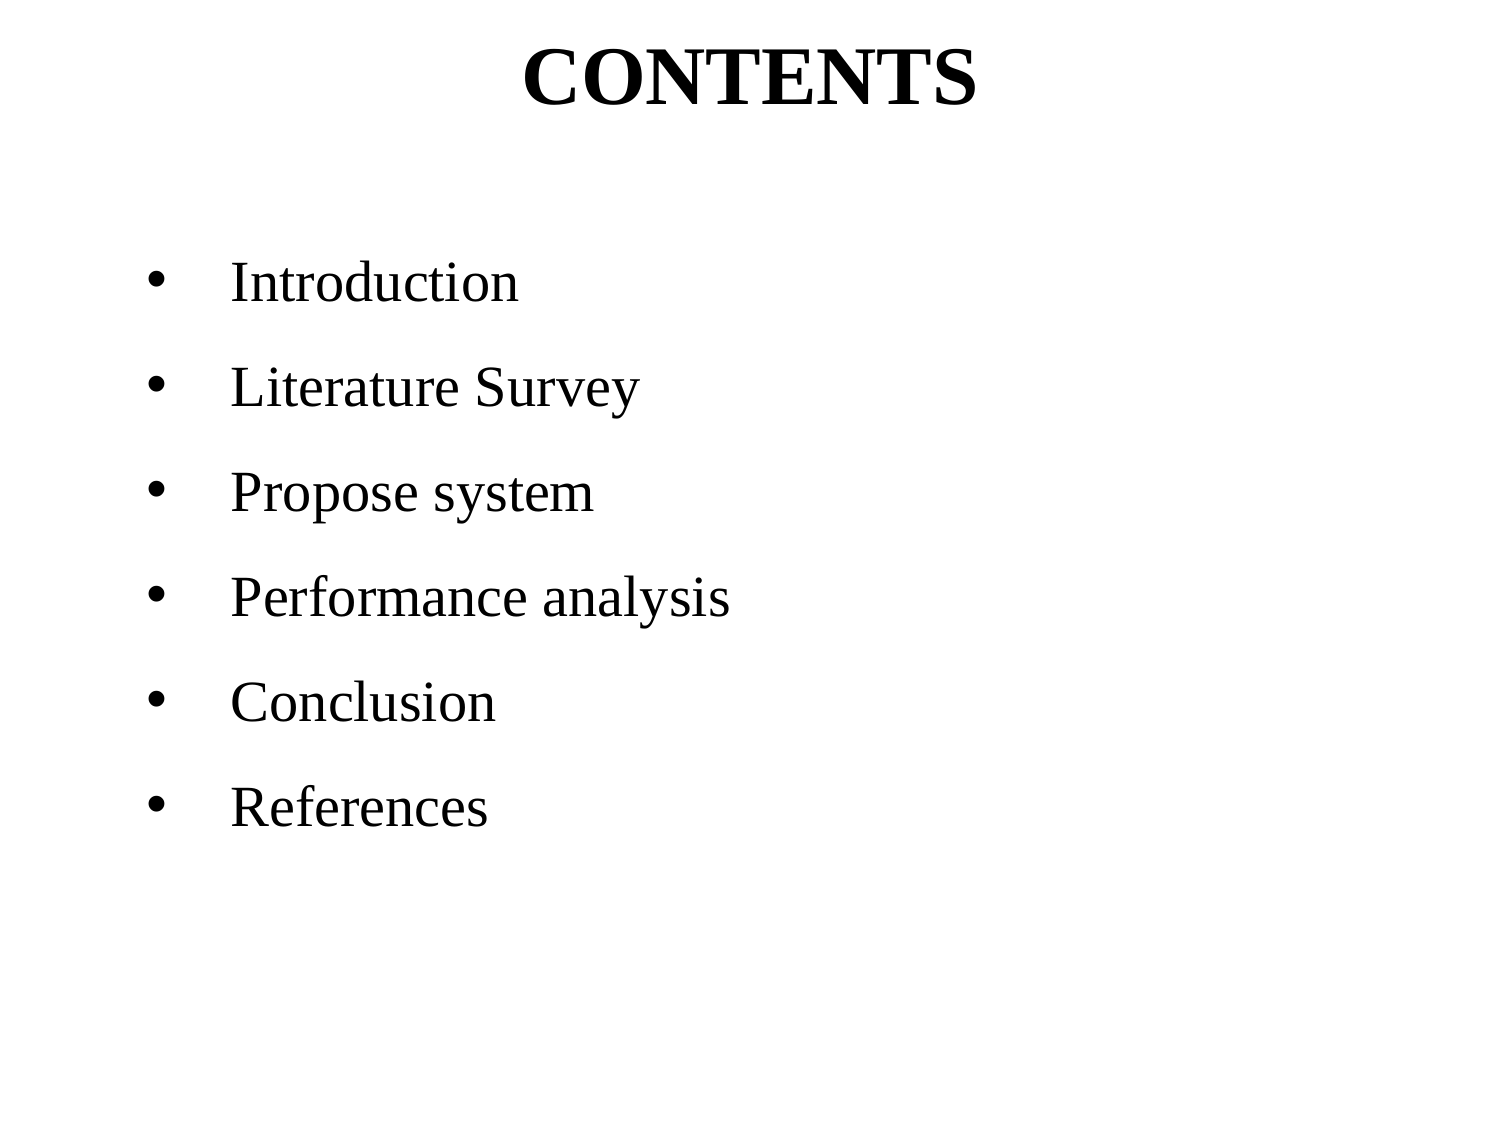

CONTENTS
Introduction
Literature Survey
Propose system
Performance analysis
Conclusion
References